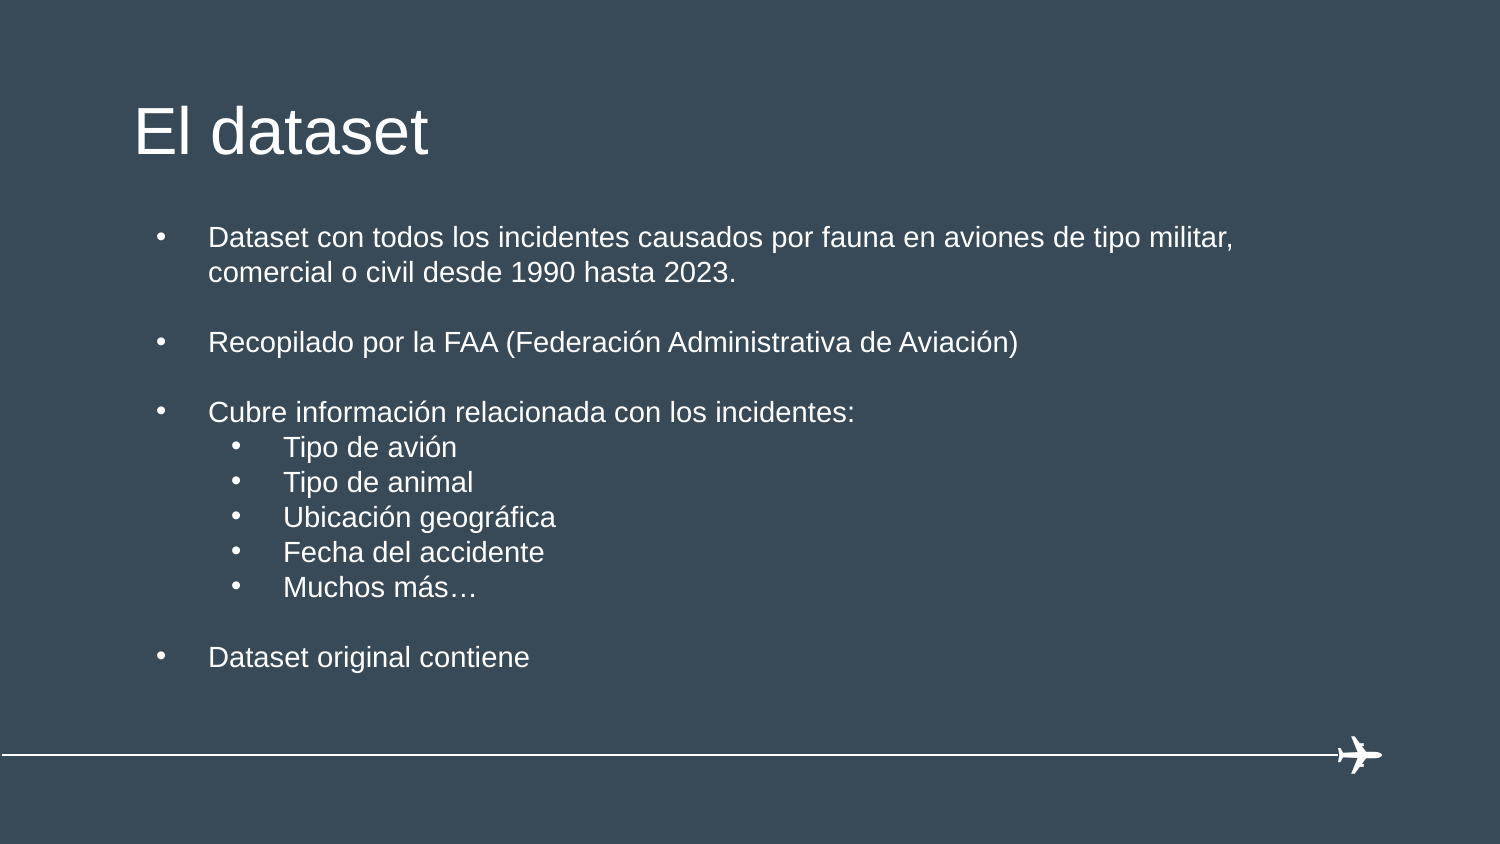

# El dataset
Dataset con todos los incidentes causados por fauna en aviones de tipo militar, comercial o civil desde 1990 hasta 2023.
Recopilado por la FAA (Federación Administrativa de Aviación)

Cubre información relacionada con los incidentes:
Tipo de avión
Tipo de animal
Ubicación geográfica
Fecha del accidente
Muchos más…

Dataset original contiene